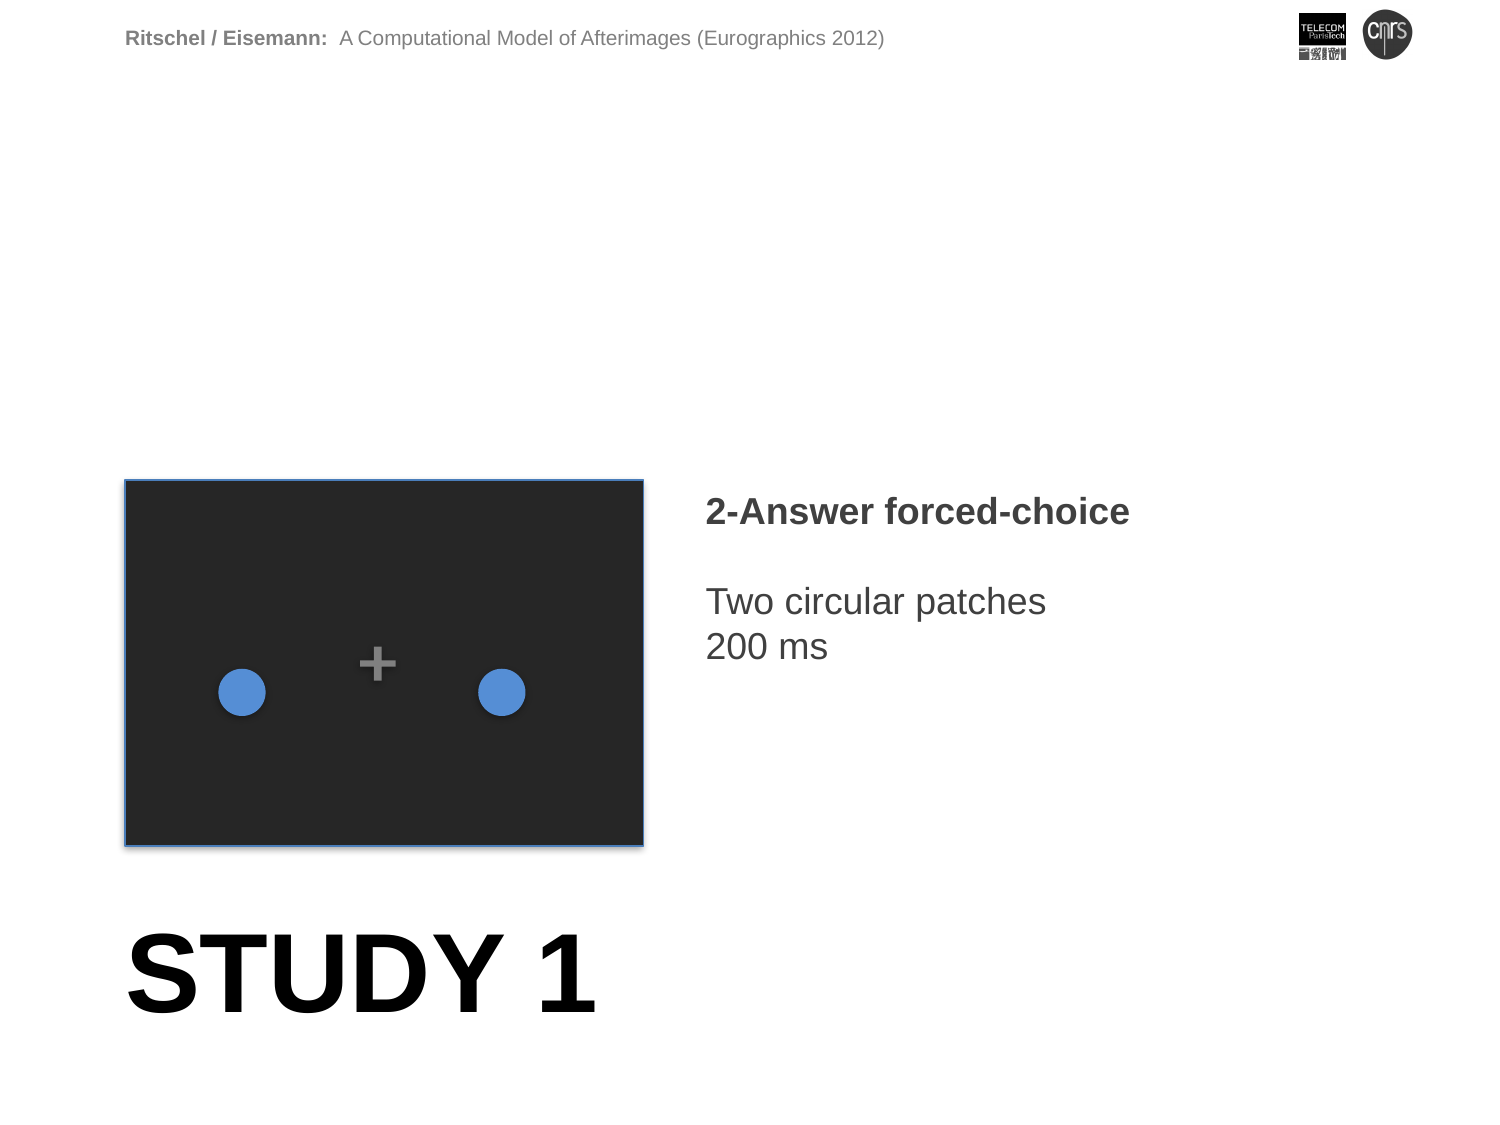

2-Answer forced-choice

Two circular patches
200 ms

# Study 1